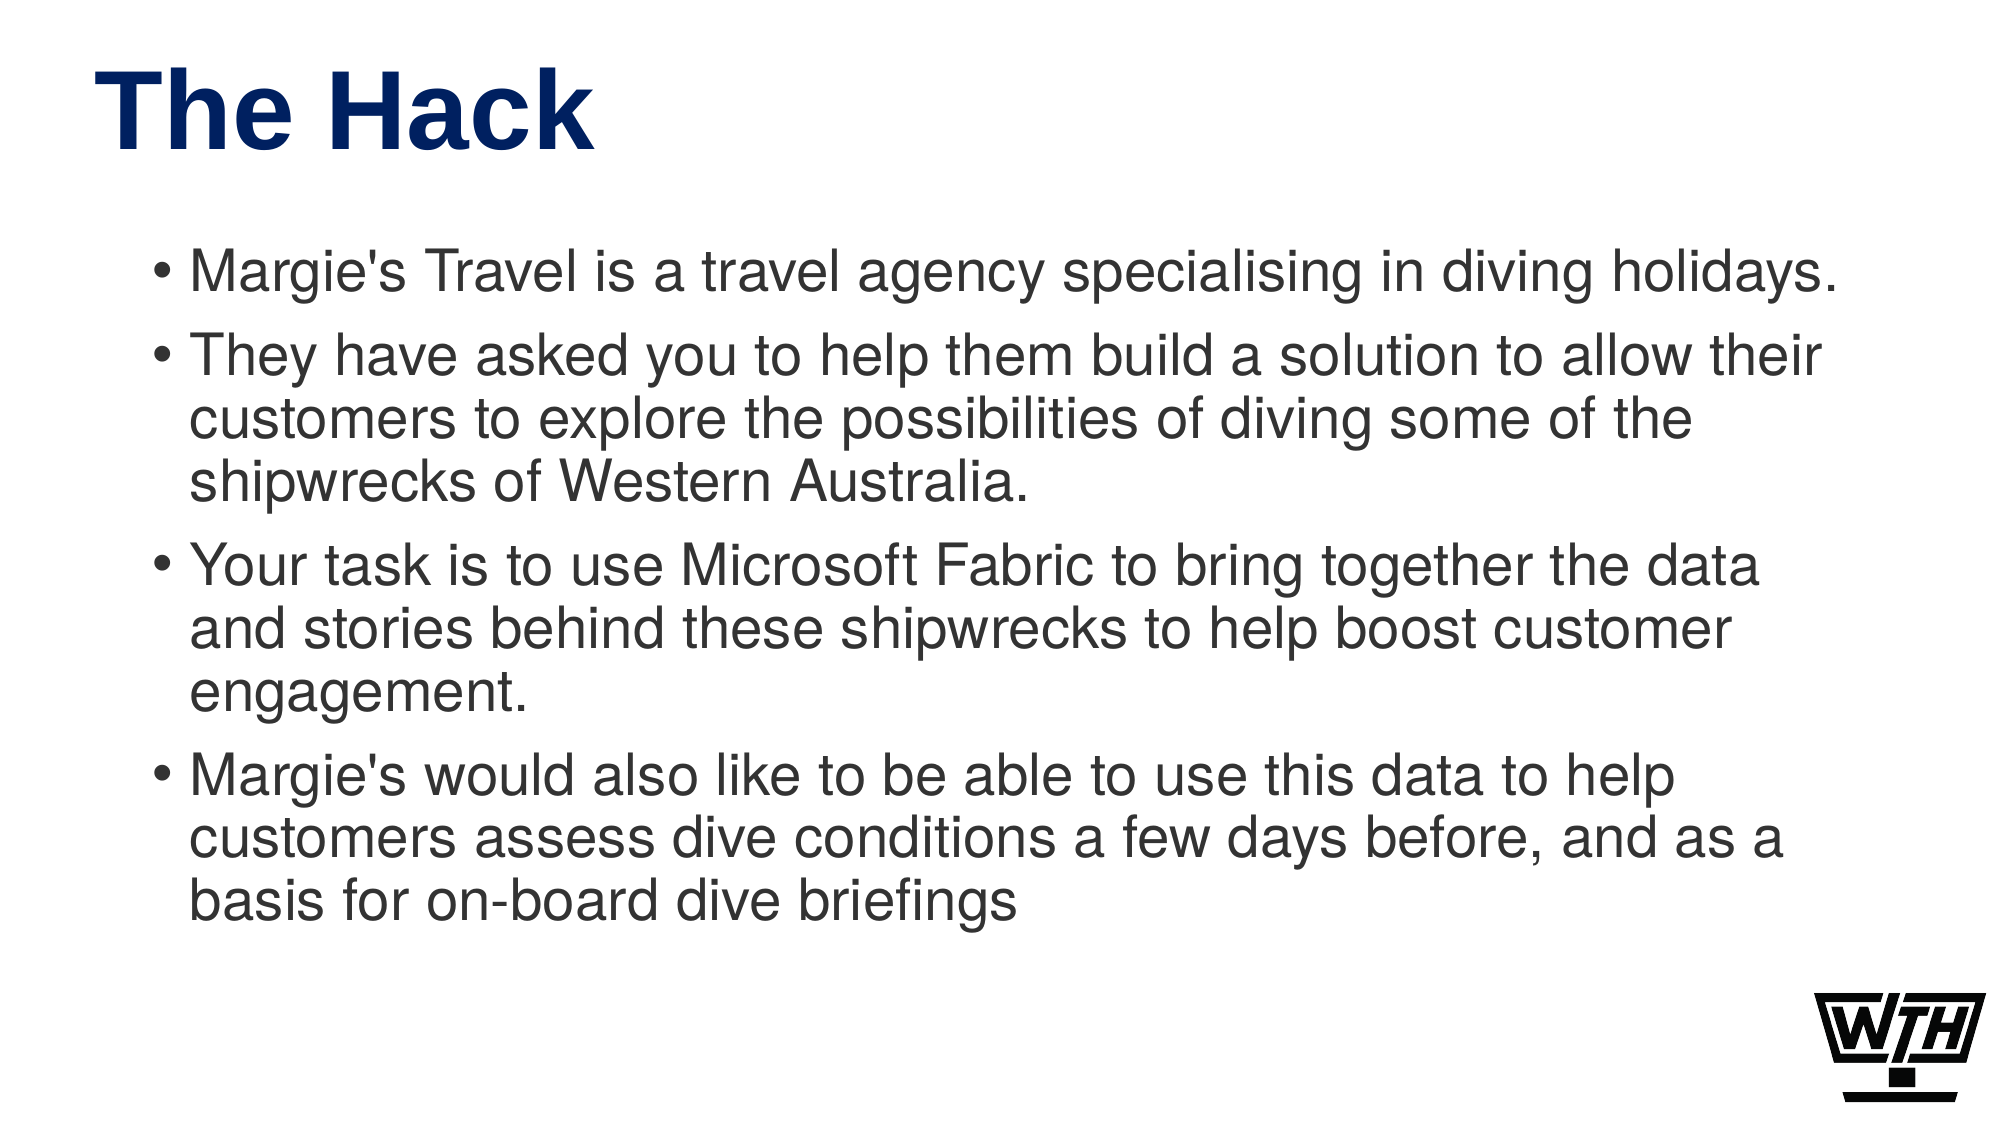

# The Hack
Margie's Travel is a travel agency specialising in diving holidays.
They have asked you to help them build a solution to allow their customers to explore the possibilities of diving some of the shipwrecks of Western Australia.
Your task is to use Microsoft Fabric to bring together the data and stories behind these shipwrecks to help boost customer engagement.
Margie's would also like to be able to use this data to help customers assess dive conditions a few days before, and as a basis for on-board dive briefings